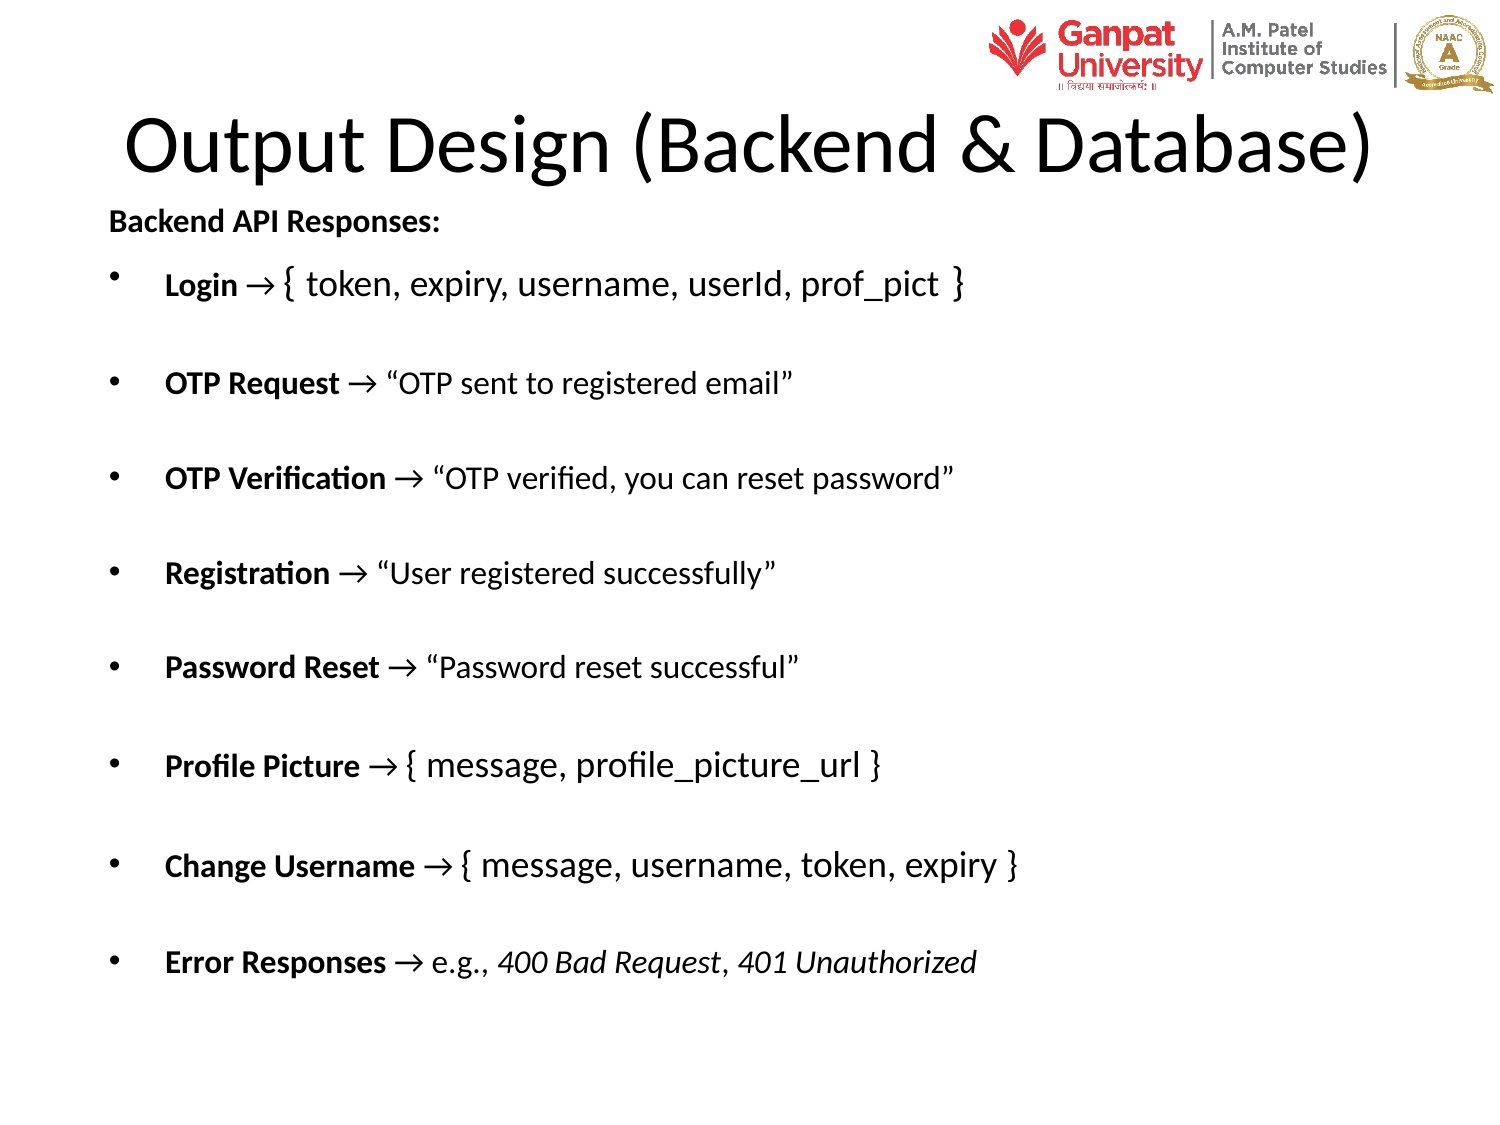

# Output Design (Backend & Database)
Backend API Responses:
Login → { token, expiry, username, userId, prof_pict }

OTP Request → “OTP sent to registered email”

OTP Verification → “OTP verified, you can reset password”

Registration → “User registered successfully”

Password Reset → “Password reset successful”

Profile Picture → { message, profile_picture_url }

Change Username → { message, username, token, expiry }

Error Responses → e.g., 400 Bad Request, 401 Unauthorized